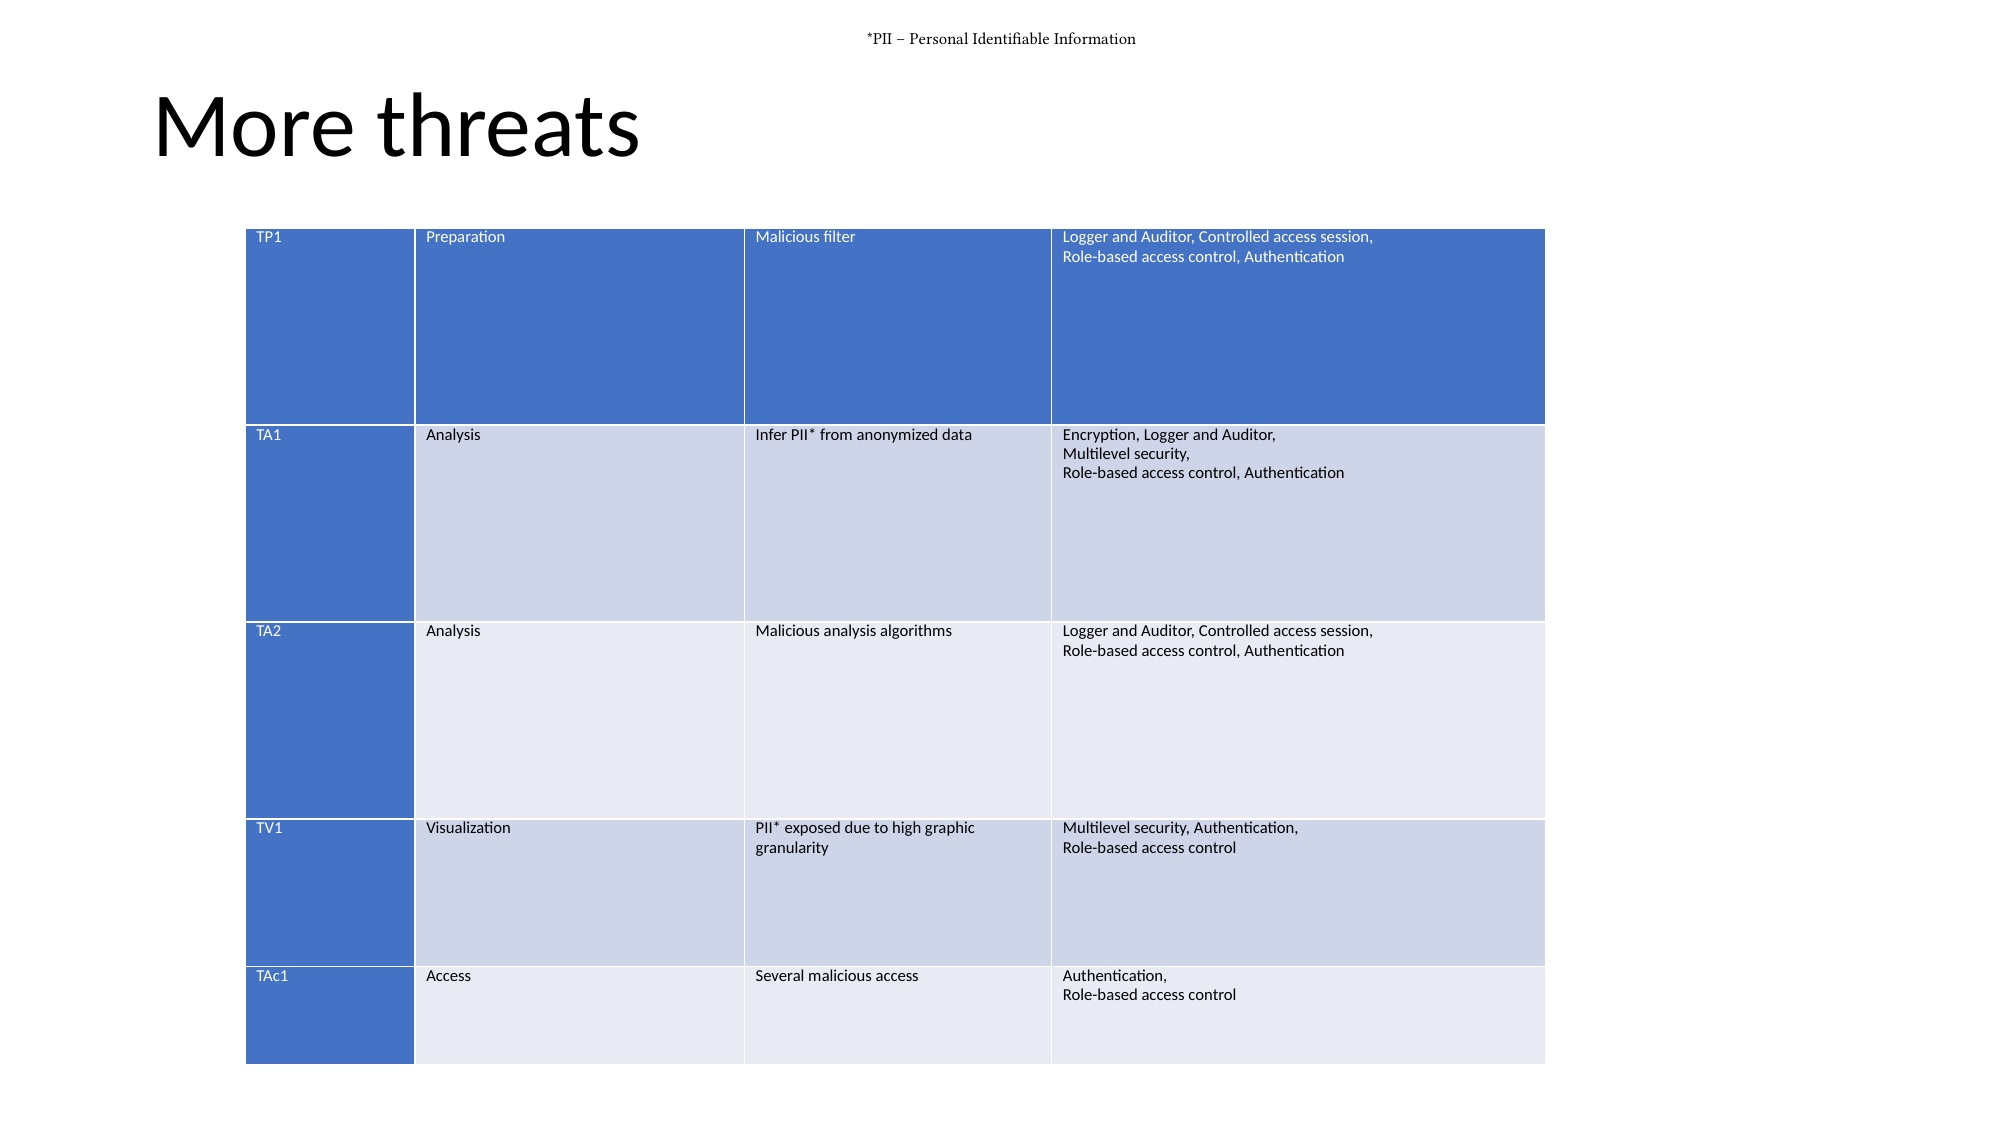

*PII – Personal Identifiable Information
# More threats
| TP1 | Preparation | Malicious filter | Logger and Auditor, Controlled access session, Role-based access control, Authentication |
| --- | --- | --- | --- |
| TA1 | Analysis | Infer PII\* from anonymized data | Encryption, Logger and Auditor, Multilevel security, Role-based access control, Authentication |
| TA2 | Analysis | Malicious analysis algorithms | Logger and Auditor, Controlled access session, Role-based access control, Authentication |
| TV1 | Visualization | PII\* exposed due to high graphic granularity | Multilevel security, Authentication, Role-based access control |
| TAc1 | Access | Several malicious access | Authentication, Role-based access control |